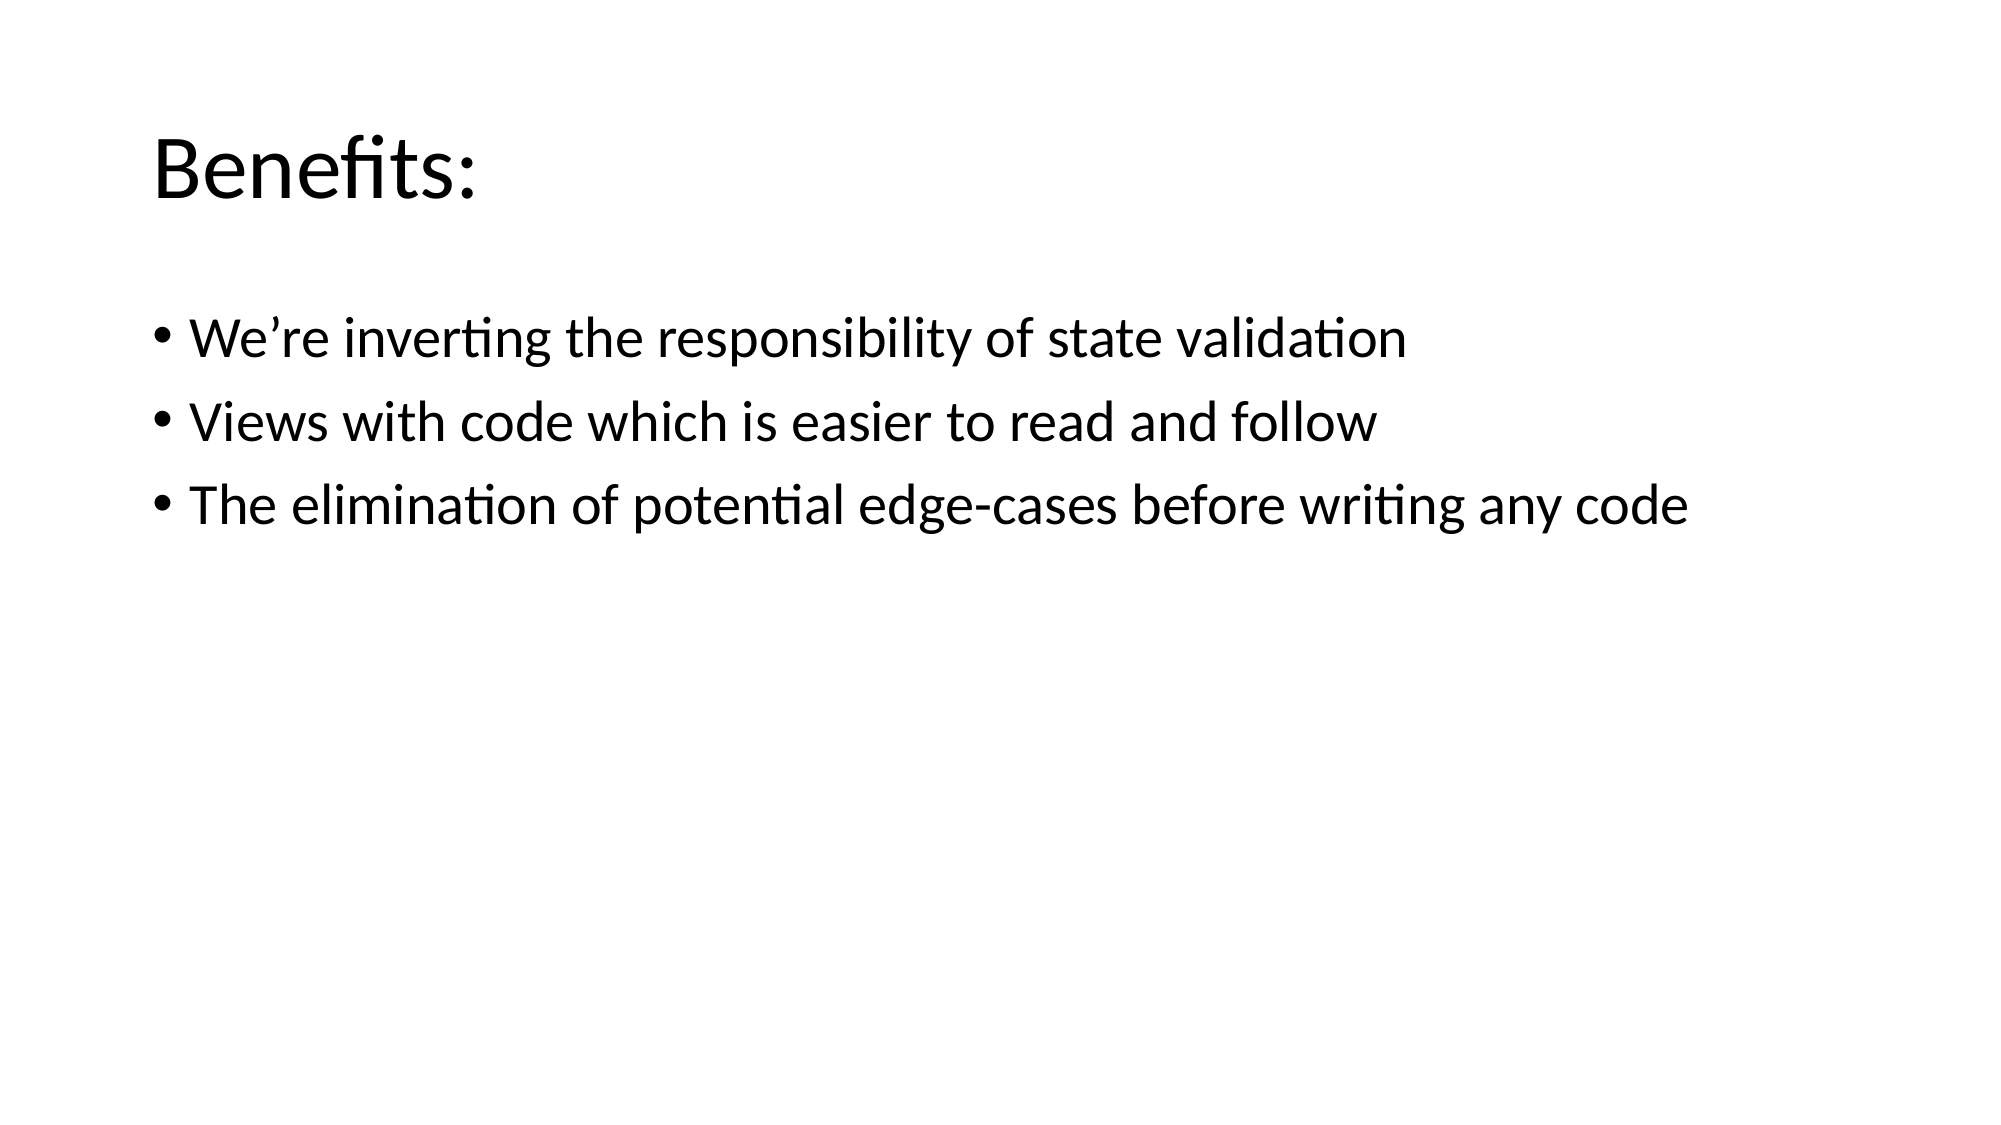

# Benefits:
We’re inverting the responsibility of state validation
Views with code which is easier to read and follow
The elimination of potential edge-cases before writing any code